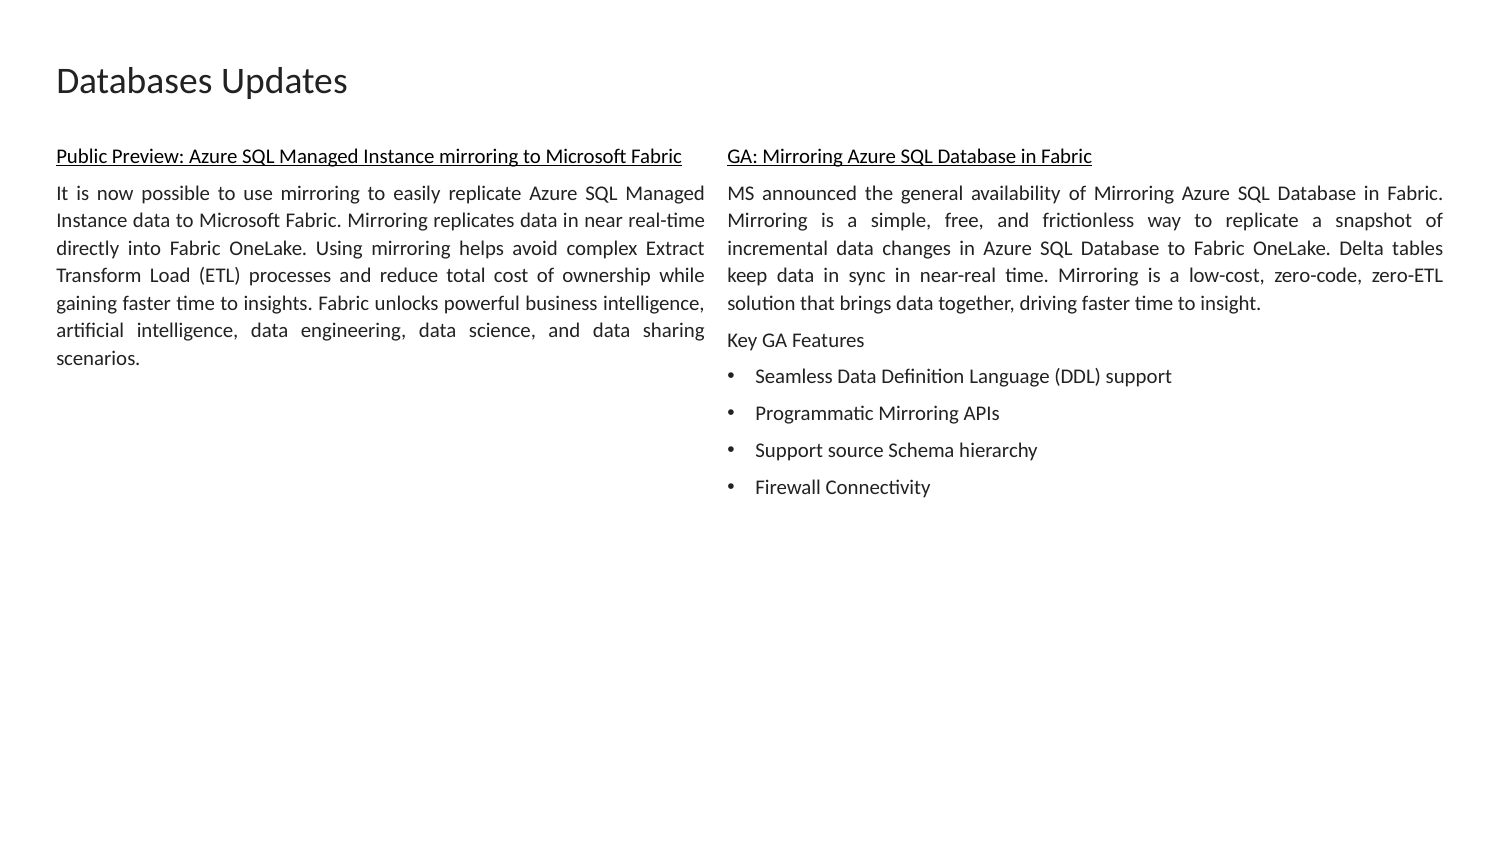

# Databases Updates
Public Preview: Azure SQL Managed Instance mirroring to Microsoft Fabric
It is now possible to use mirroring to easily replicate Azure SQL Managed Instance data to Microsoft Fabric. Mirroring replicates data in near real-time directly into Fabric OneLake. Using mirroring helps avoid complex Extract Transform Load (ETL) processes and reduce total cost of ownership while gaining faster time to insights. Fabric unlocks powerful business intelligence, artificial intelligence, data engineering, data science, and data sharing scenarios.
GA: Mirroring Azure SQL Database in Fabric
MS announced the general availability of Mirroring Azure SQL Database in Fabric. Mirroring is a simple, free, and frictionless way to replicate a snapshot of incremental data changes in Azure SQL Database to Fabric OneLake. Delta tables keep data in sync in near-real time. Mirroring is a low-cost, zero-code, zero-ETL solution that brings data together, driving faster time to insight.
Key GA Features
Seamless Data Definition Language (DDL) support
Programmatic Mirroring APIs
Support source Schema hierarchy
Firewall Connectivity